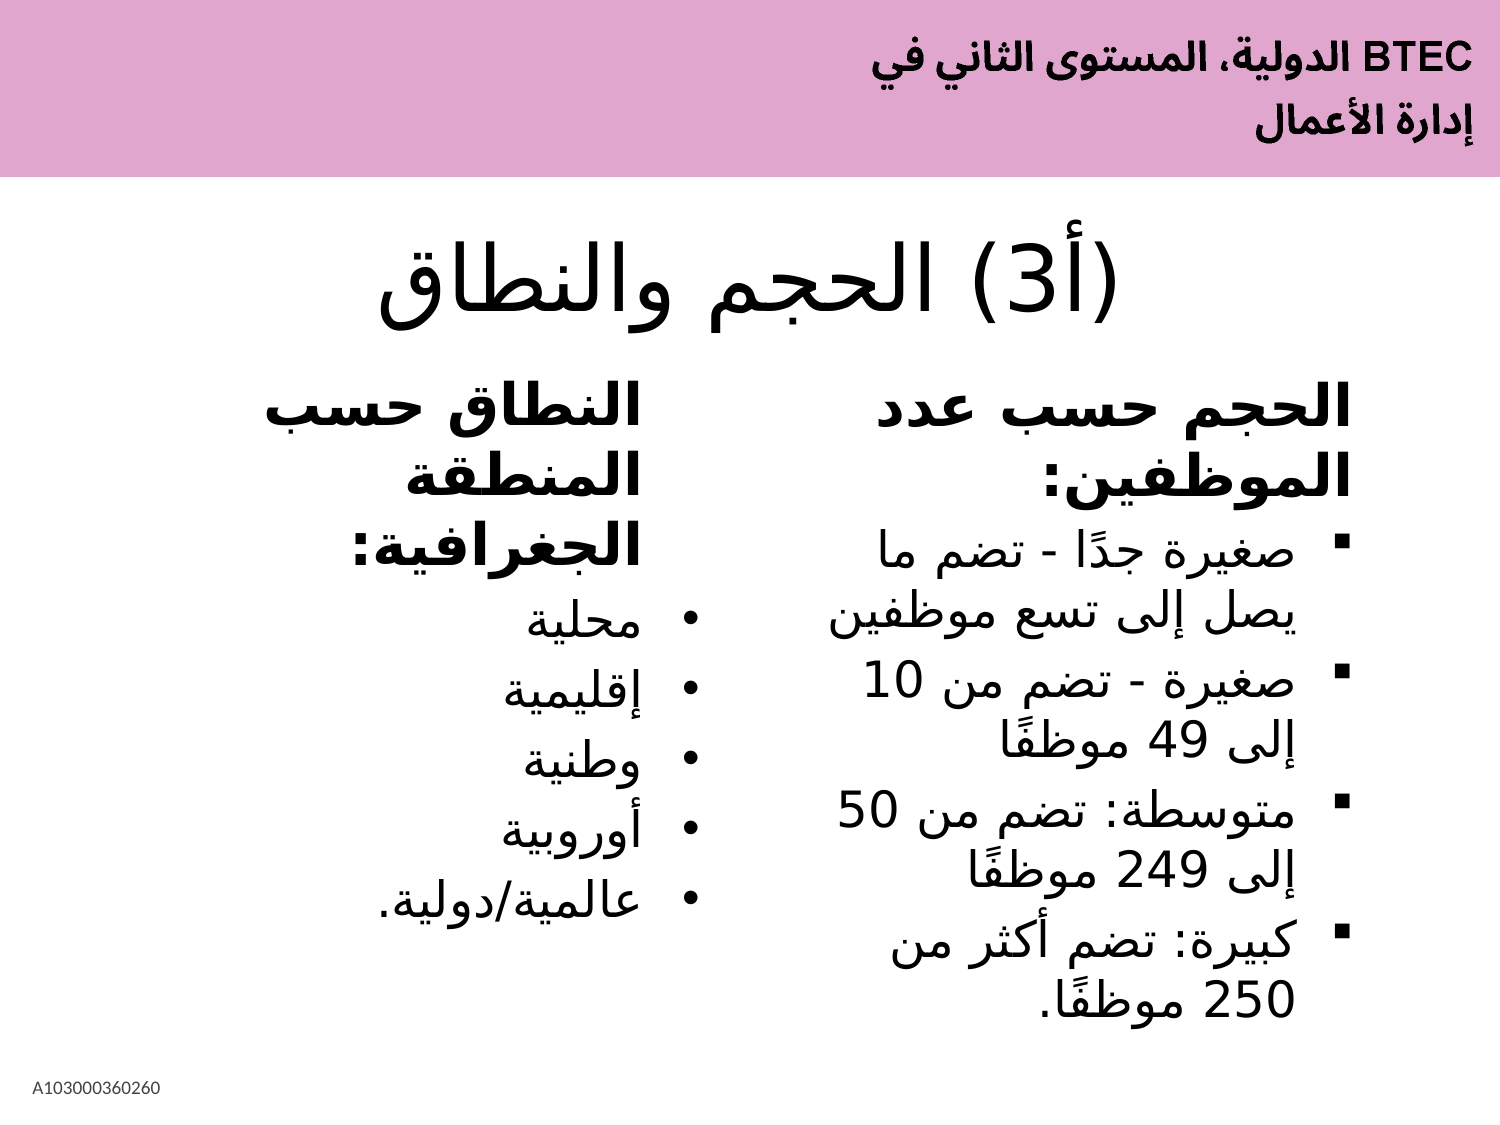

# (أ3) الحجم والنطاق
النطاق حسب المنطقة الجغرافية:
محلية
إقليمية
وطنية
أوروبية
عالمية/دولية.
الحجم حسب عدد الموظفين:
صغيرة جدًا - تضم ما يصل إلى تسع موظفين
صغيرة - تضم من 10 إلى 49 موظفًا
متوسطة: تضم من 50 إلى 249 موظفًا
كبيرة: تضم أكثر من 250 موظفًا.
A103000360260